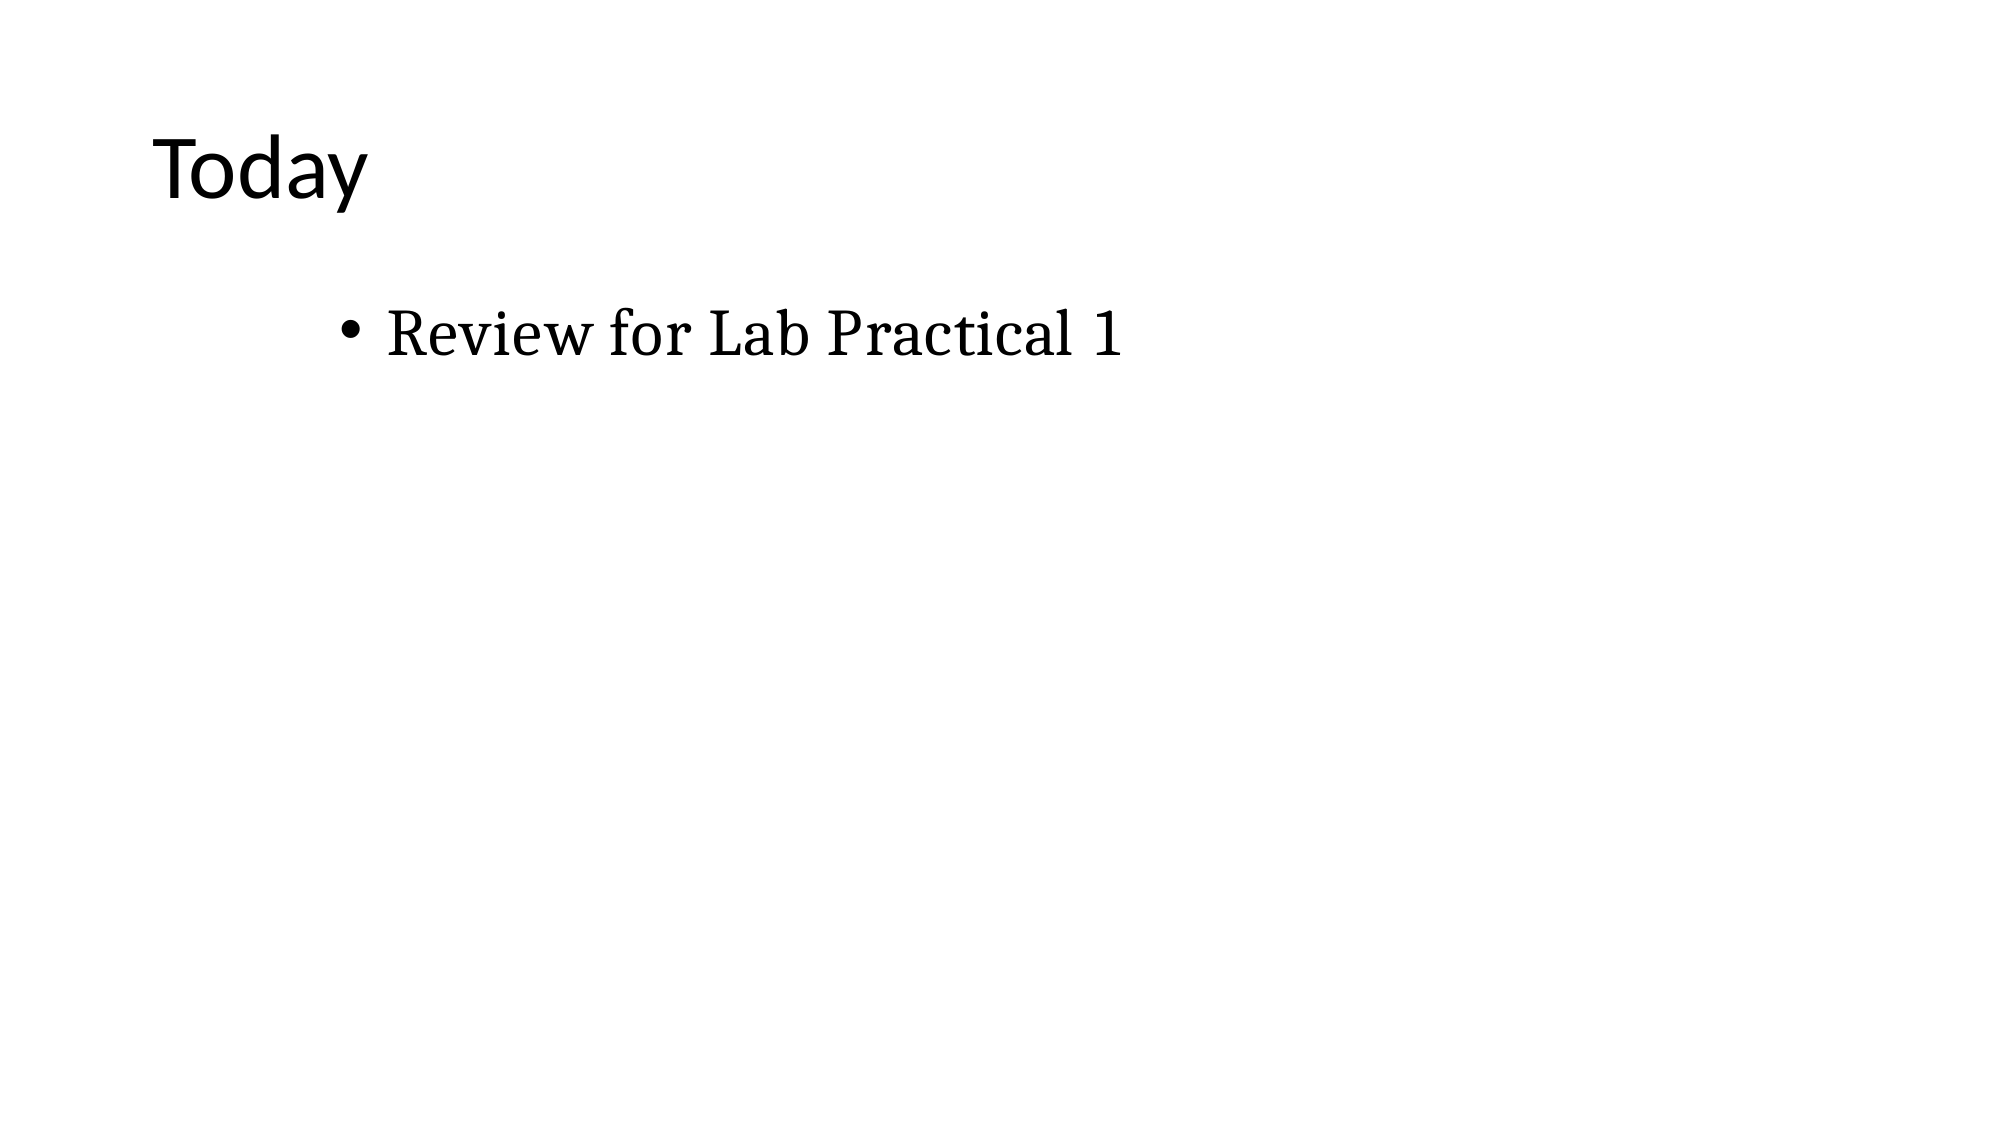

# Today
Review for Lab Practical 1